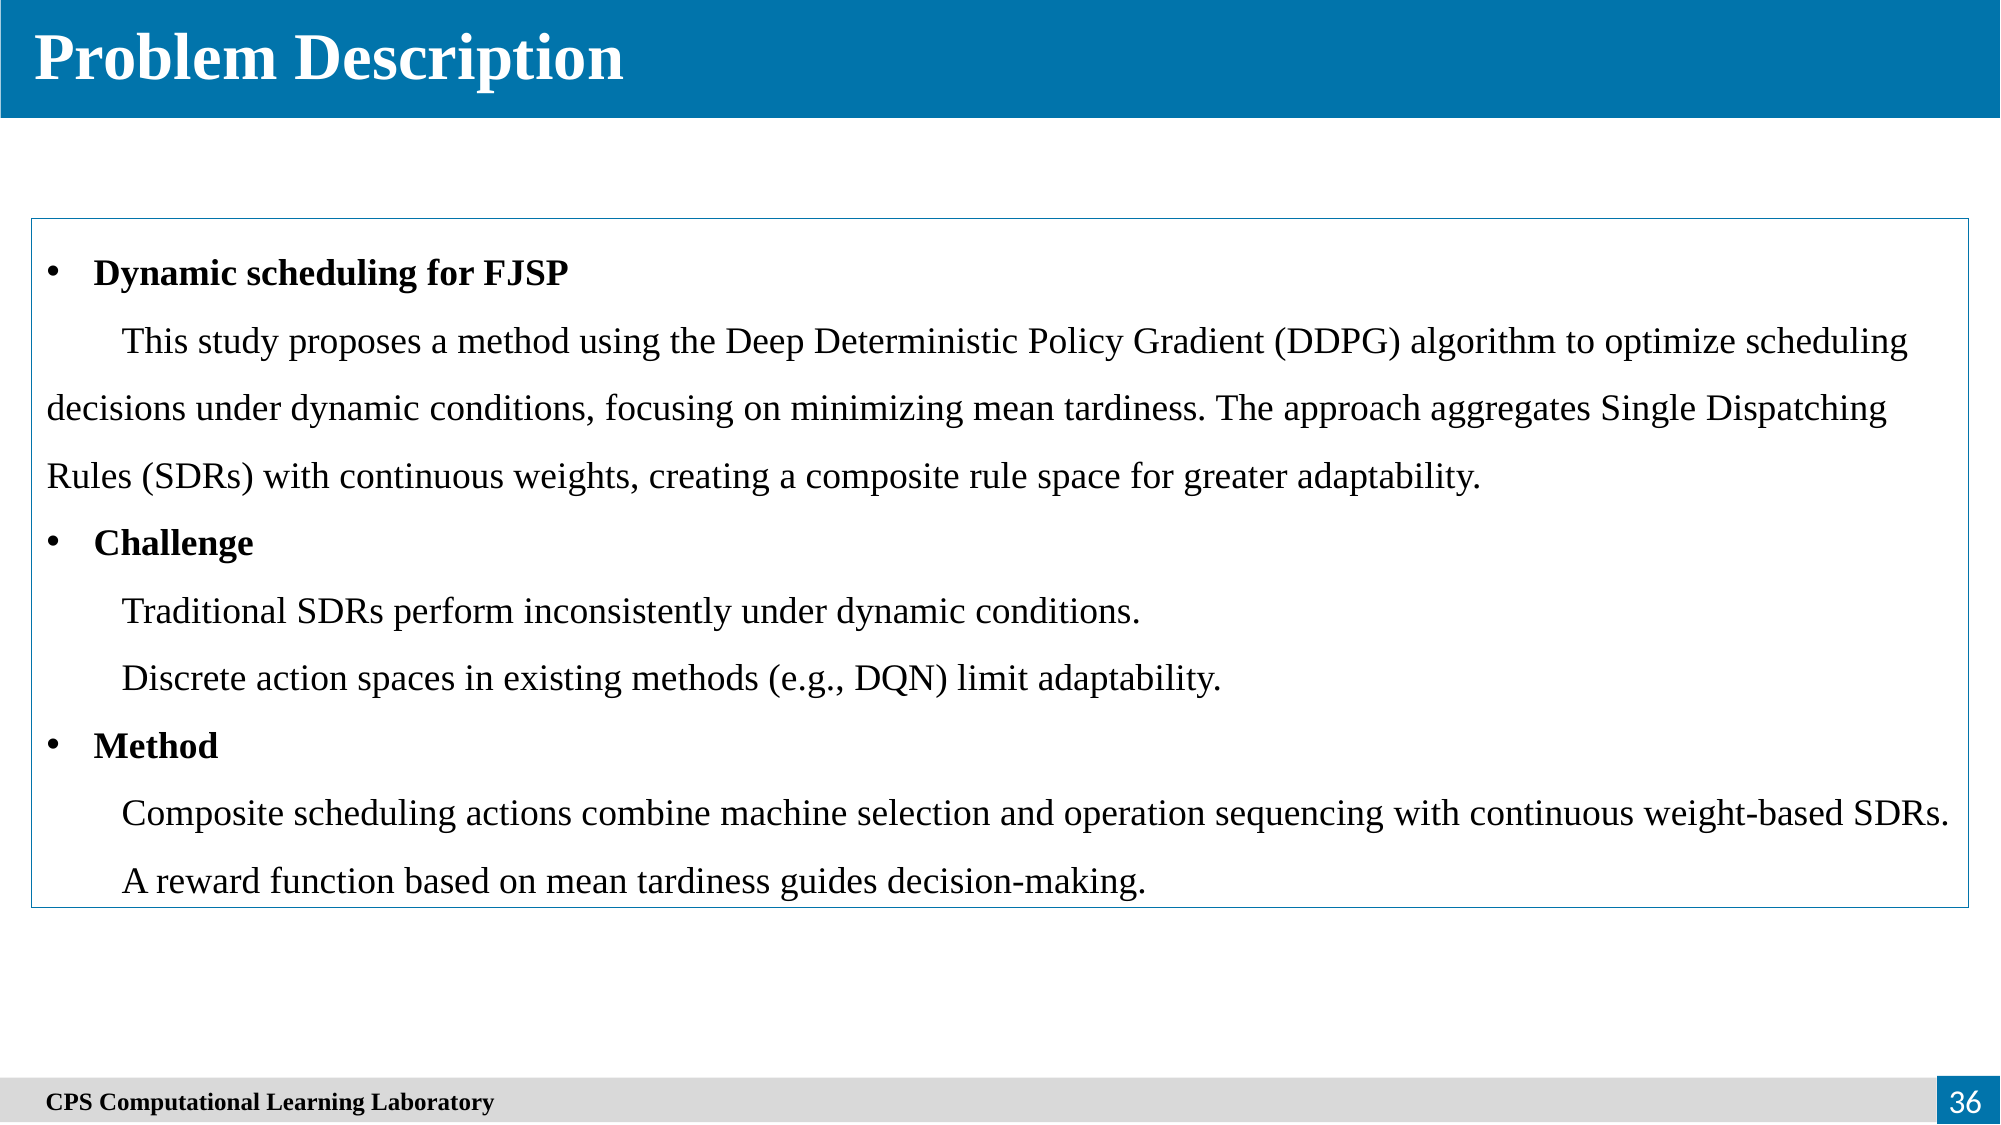

Problem Description
Dynamic scheduling for FJSP
This study proposes a method using the Deep Deterministic Policy Gradient (DDPG) algorithm to optimize scheduling decisions under dynamic conditions, focusing on minimizing mean tardiness. The approach aggregates Single Dispatching Rules (SDRs) with continuous weights, creating a composite rule space for greater adaptability.
Challenge
Traditional SDRs perform inconsistently under dynamic conditions.
Discrete action spaces in existing methods (e.g., DQN) limit adaptability.
Method
Composite scheduling actions combine machine selection and operation sequencing with continuous weight-based SDRs.
A reward function based on mean tardiness guides decision-making.
36
　CPS Computational Learning Laboratory